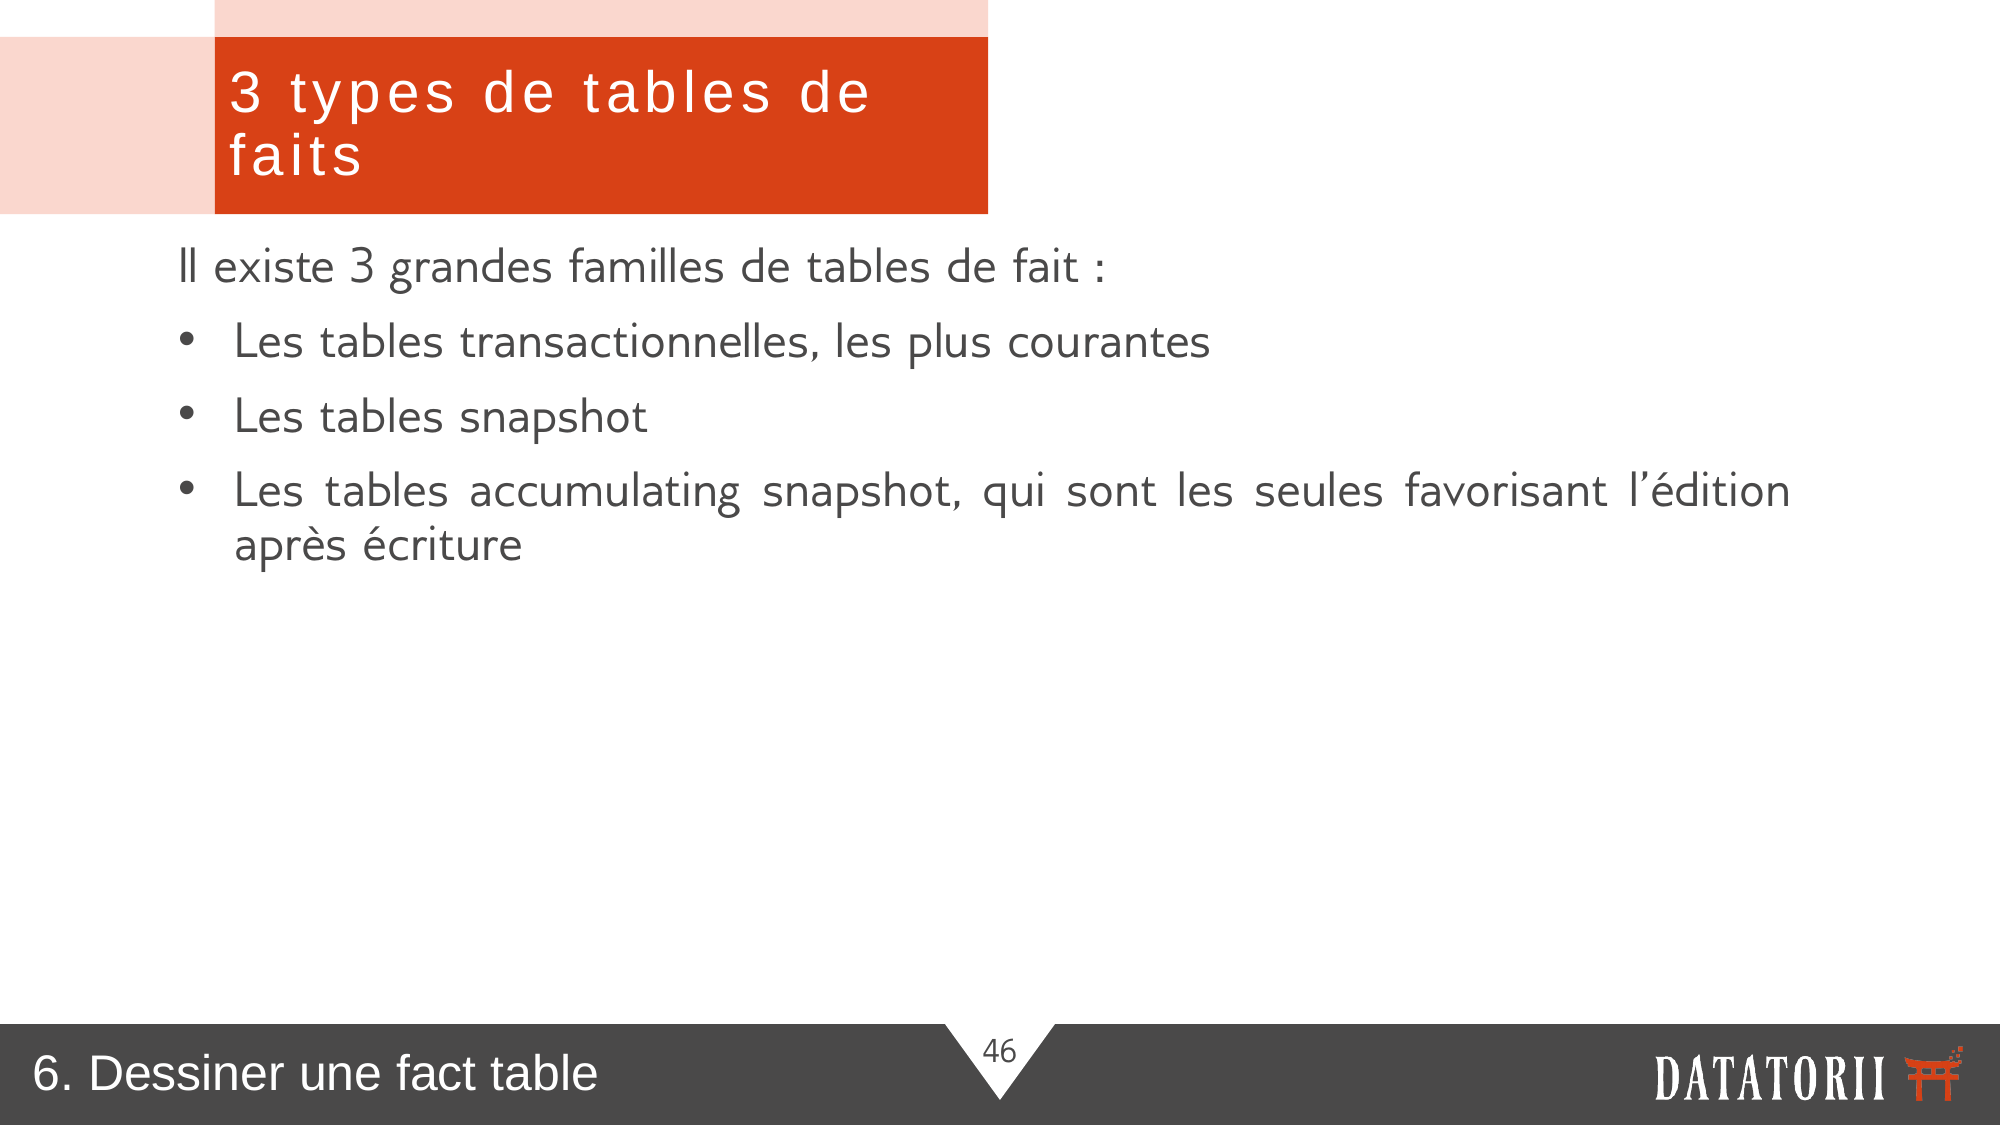

3 types de tables de faits
Il existe 3 grandes familles de tables de fait :
Les tables transactionnelles, les plus courantes
Les tables snapshot
Les tables accumulating snapshot, qui sont les seules favorisant l’édition après écriture

6. Dessiner une fact table